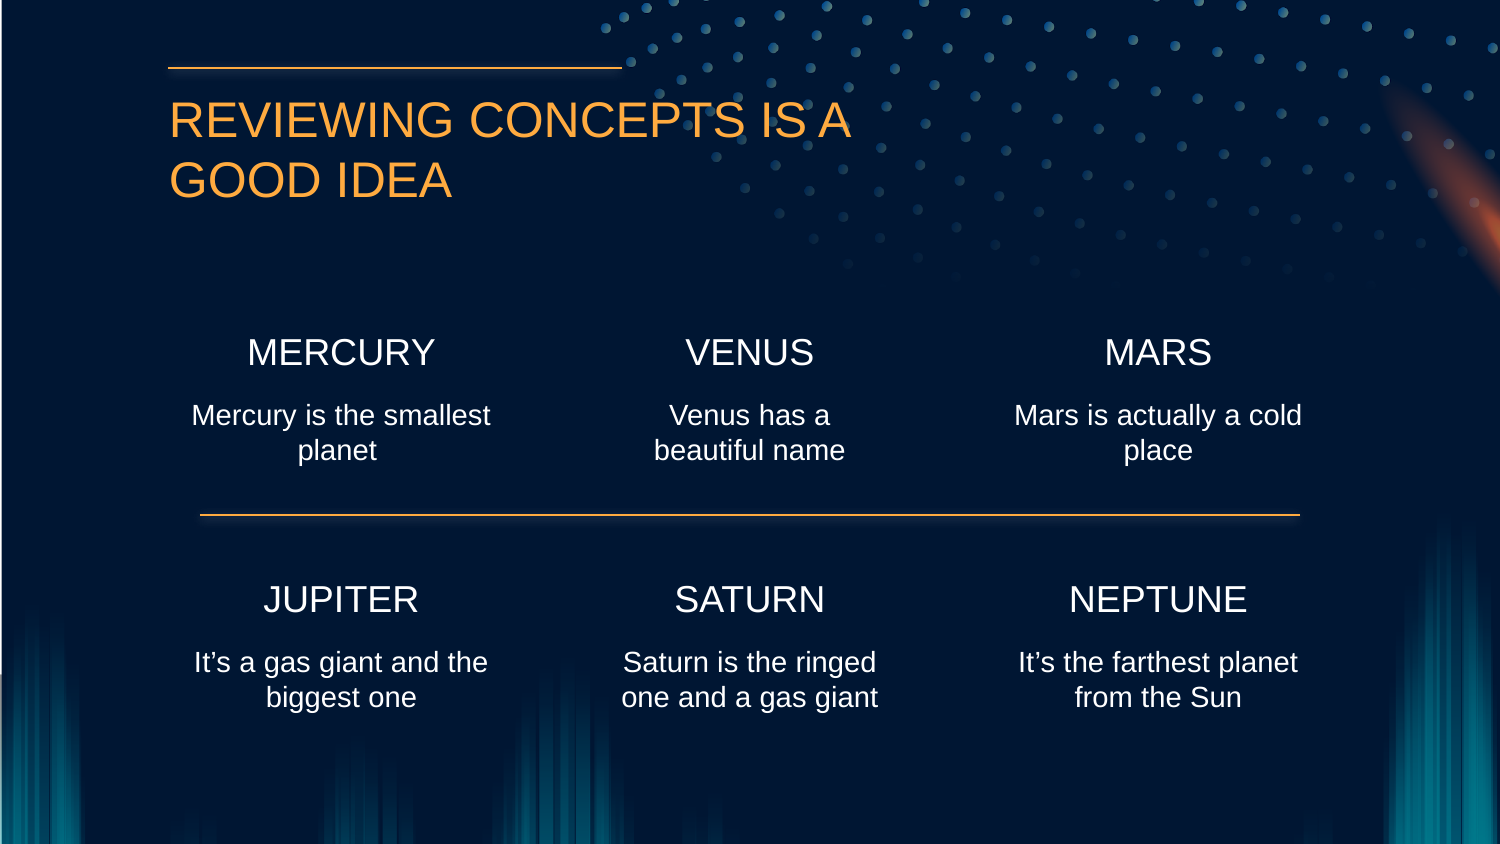

REVIEWING CONCEPTS IS A GOOD IDEA
MERCURY
# VENUS
MARS
Mercury is the smallest planet
Venus has a
beautiful name
Mars is actually a cold place

JUPITER
SATURN
NEPTUNE
It’s a gas giant and the biggest one
Saturn is the ringed one and a gas giant
It’s the farthest planet from the Sun